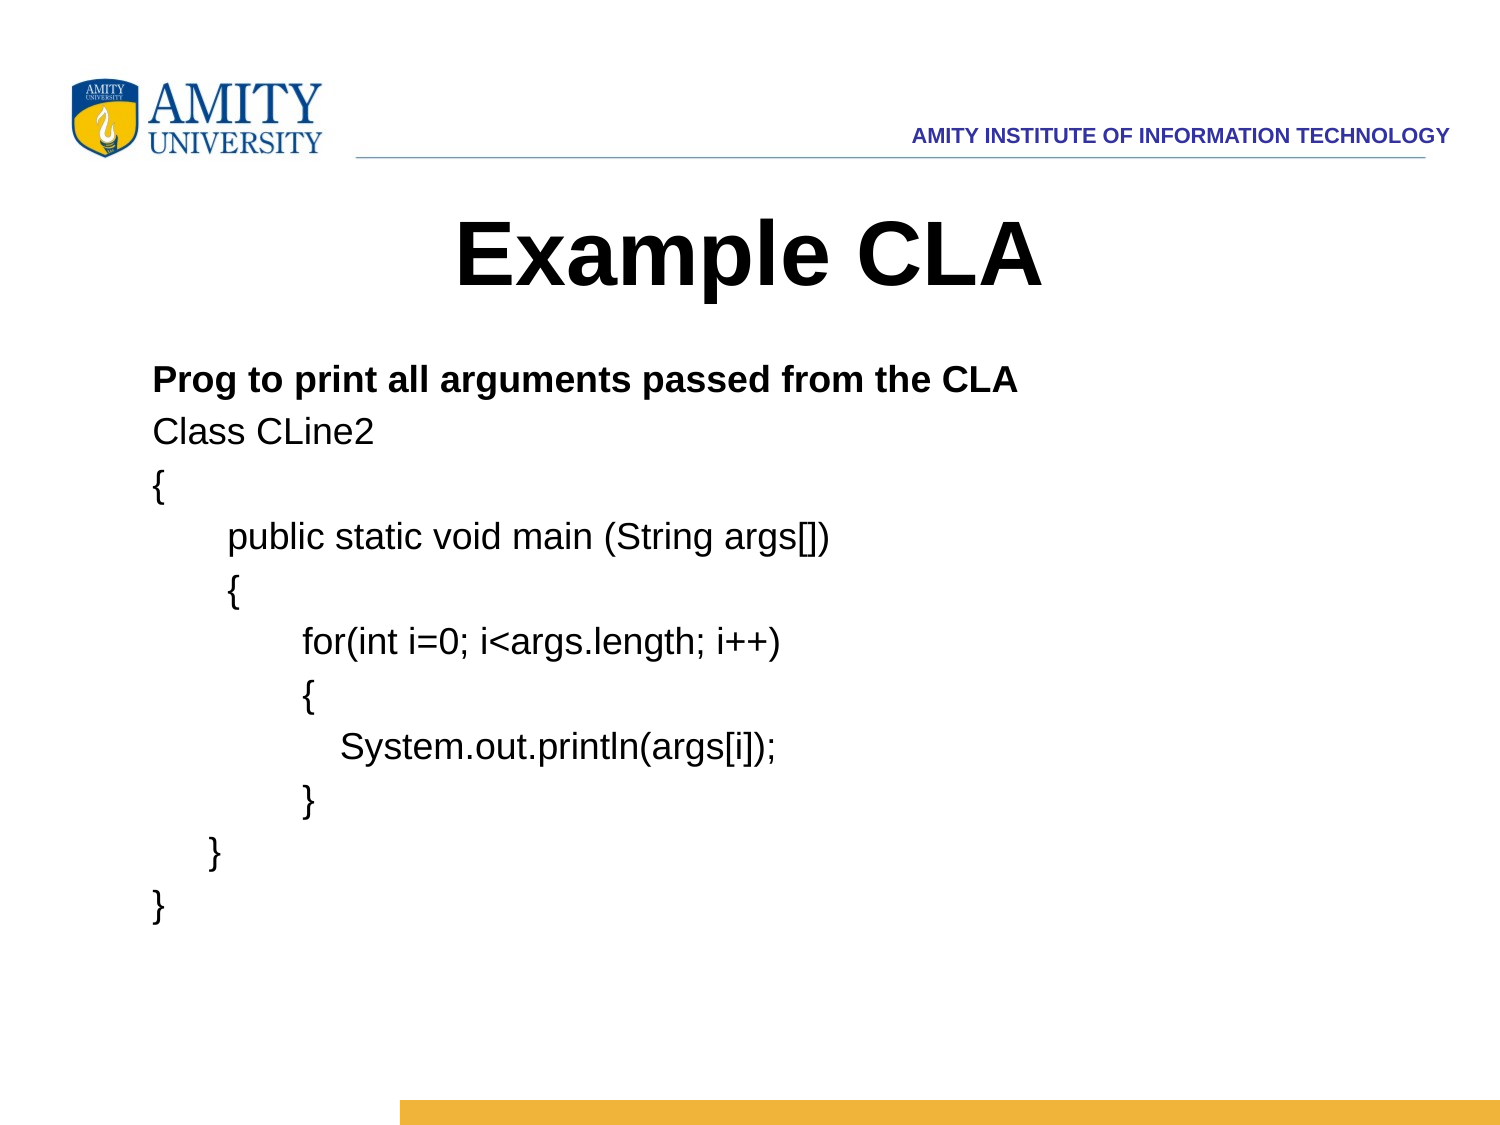

# Example CLA
Prog to print all arguments passed from the CLA
Class CLine2
{
public static void main (String args[])
{
for(int i=0; i<args.length; i++)
{
	System.out.println(args[i]);
}
	}
}